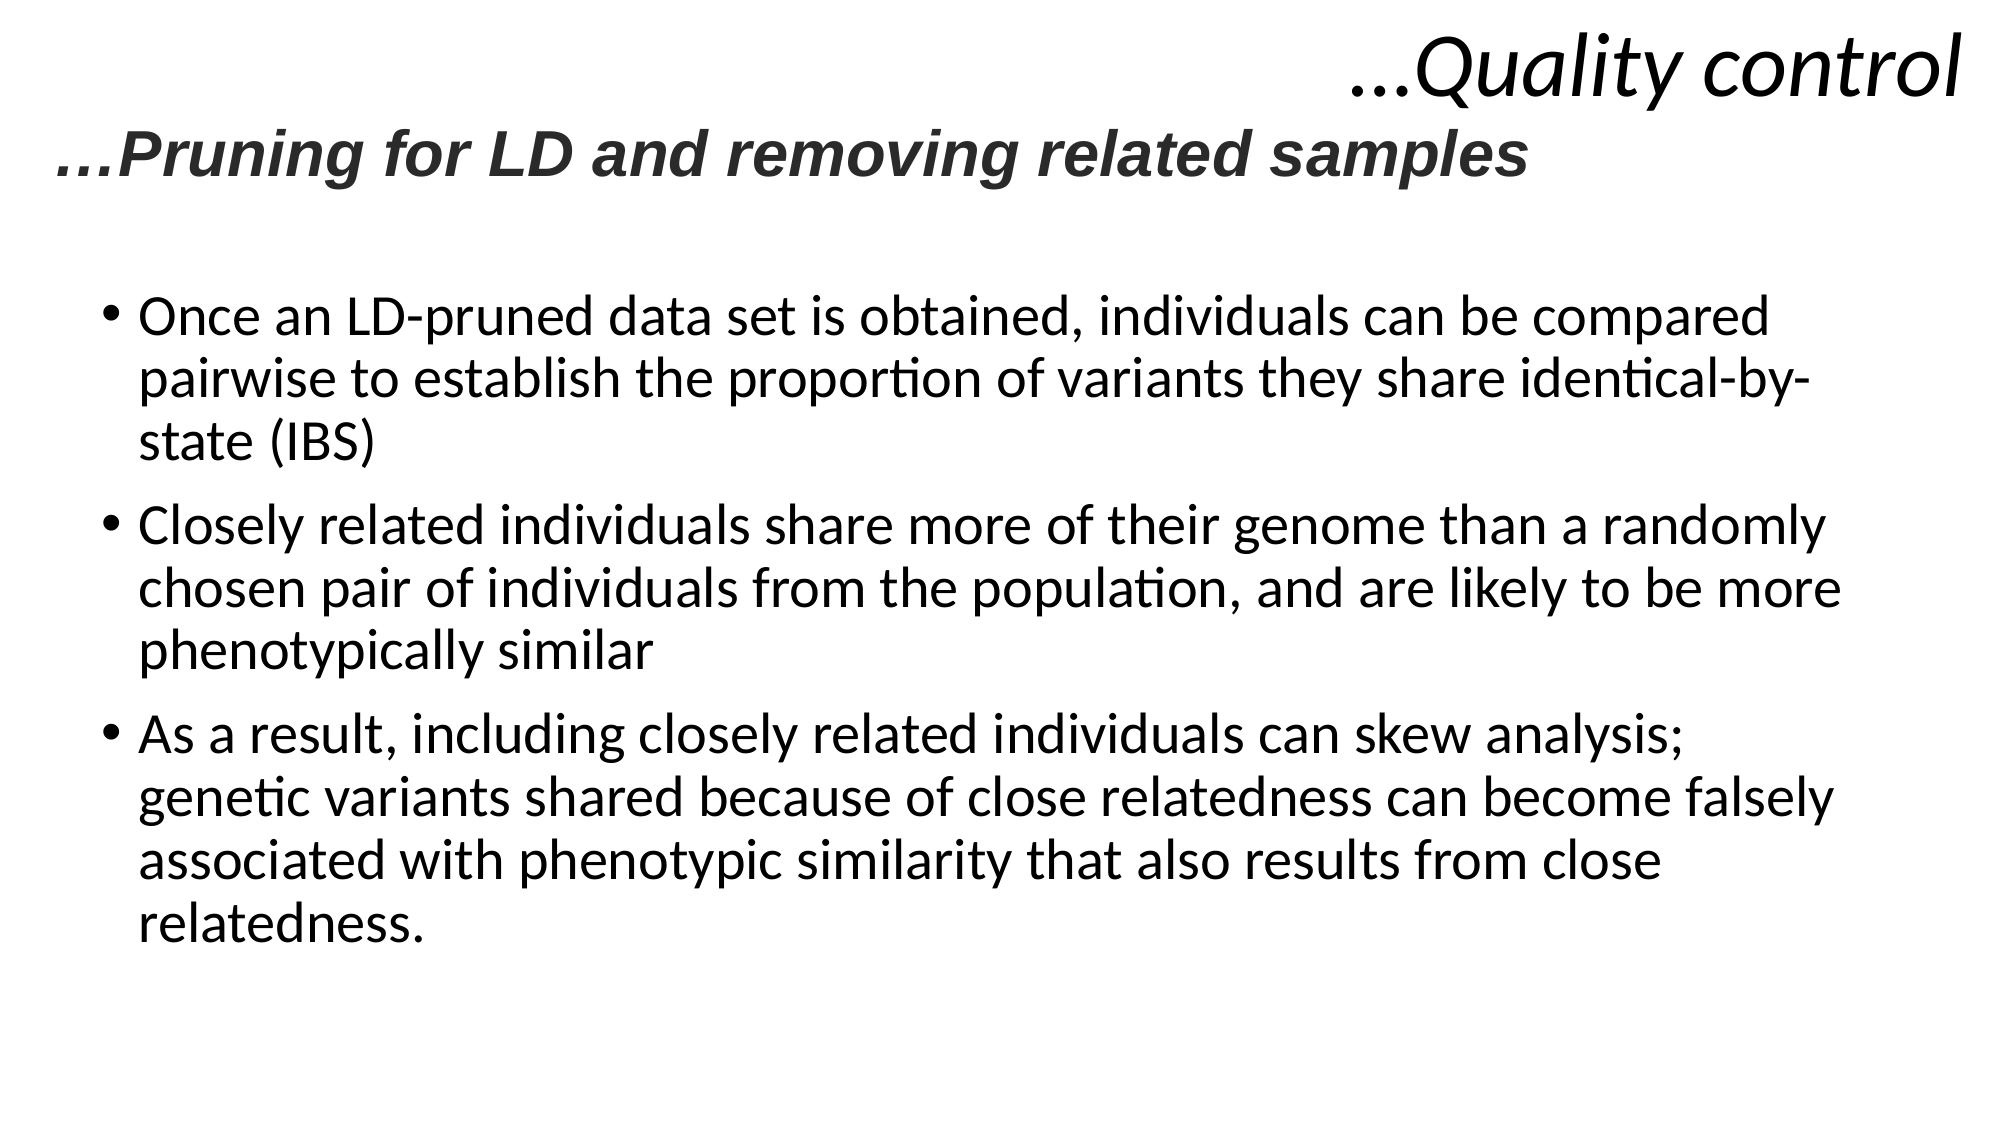

…Quality control
# …Pruning for LD and removing related samples
Once an LD-pruned data set is obtained, individuals can be compared pairwise to establish the proportion of variants they share identical-by-state (IBS)
Closely related individuals share more of their genome than a randomly chosen pair of individuals from the population, and are likely to be more phenotypically similar
As a result, including closely related individuals can skew analysis; genetic variants shared because of close relatedness can become falsely associated with phenotypic similarity that also results from close relatedness.